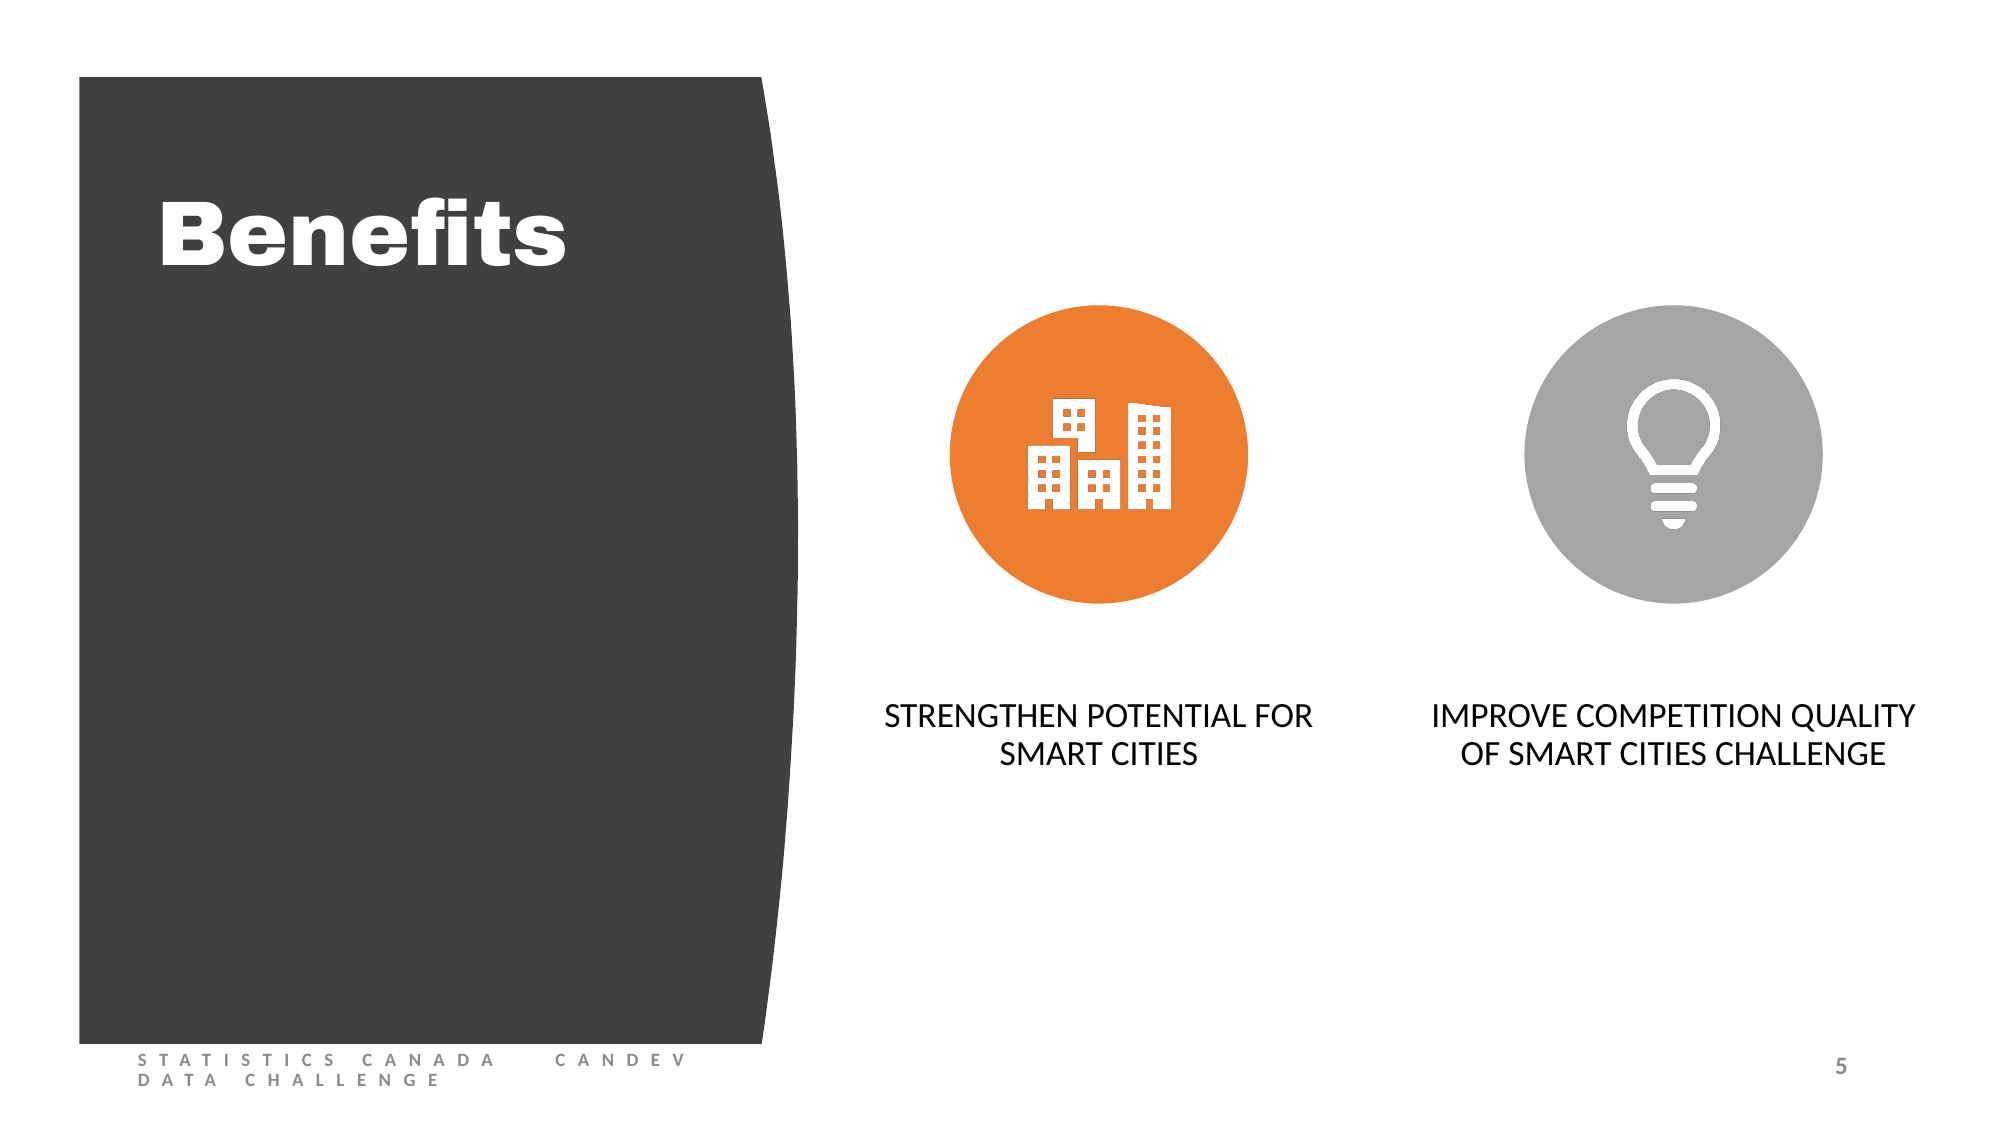

Strengthen potential for smart cities
Improve competition quality of smart cities challenge

# Benefits
STATISTICS CANADA   CANDEV DATA CHALLENGE
5